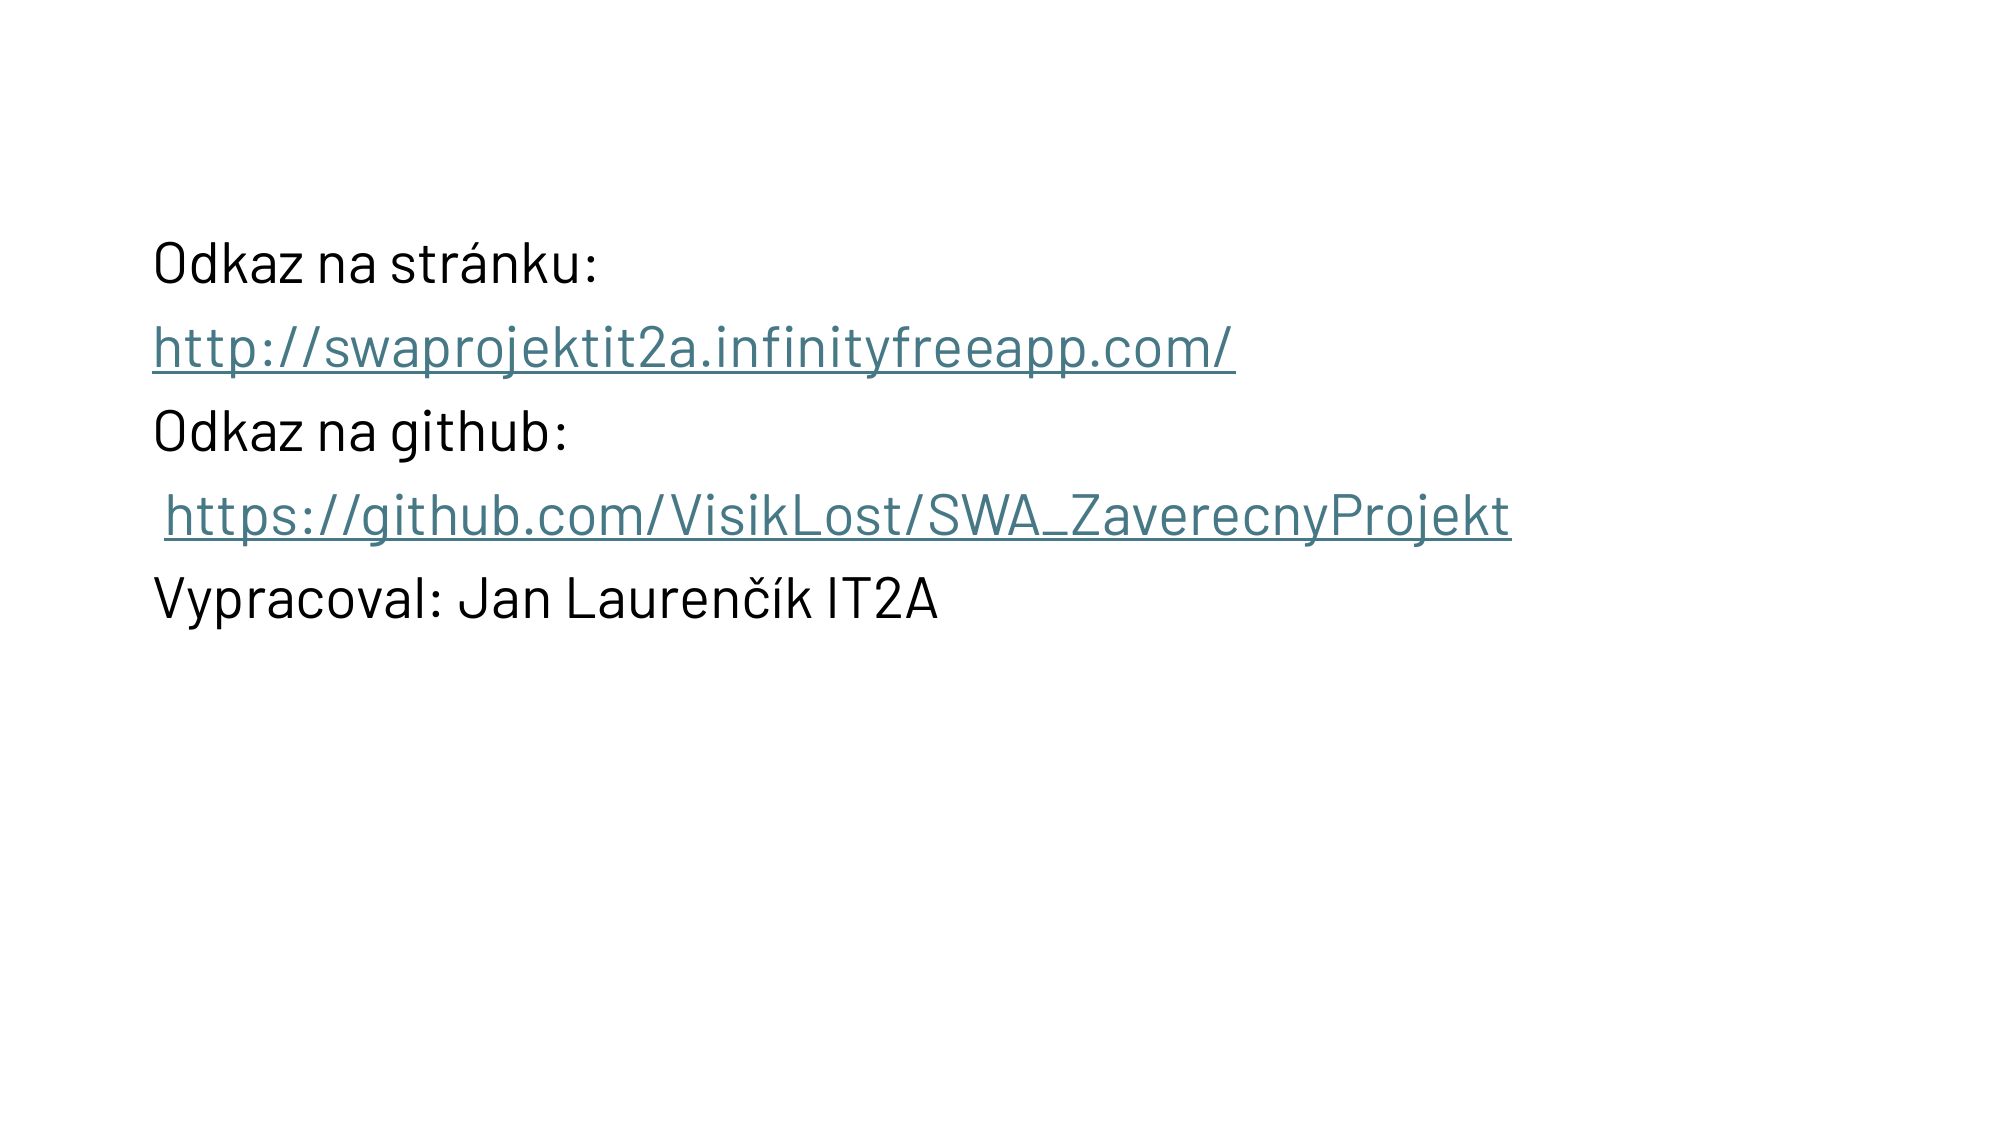

Odkaz na stránku:
http://swaprojektit2a.infinityfreeapp.com/
Odkaz na github:
 https://github.com/VisikLost/SWA_ZaverecnyProjekt
Vypracoval: Jan Laurenčík IT2A